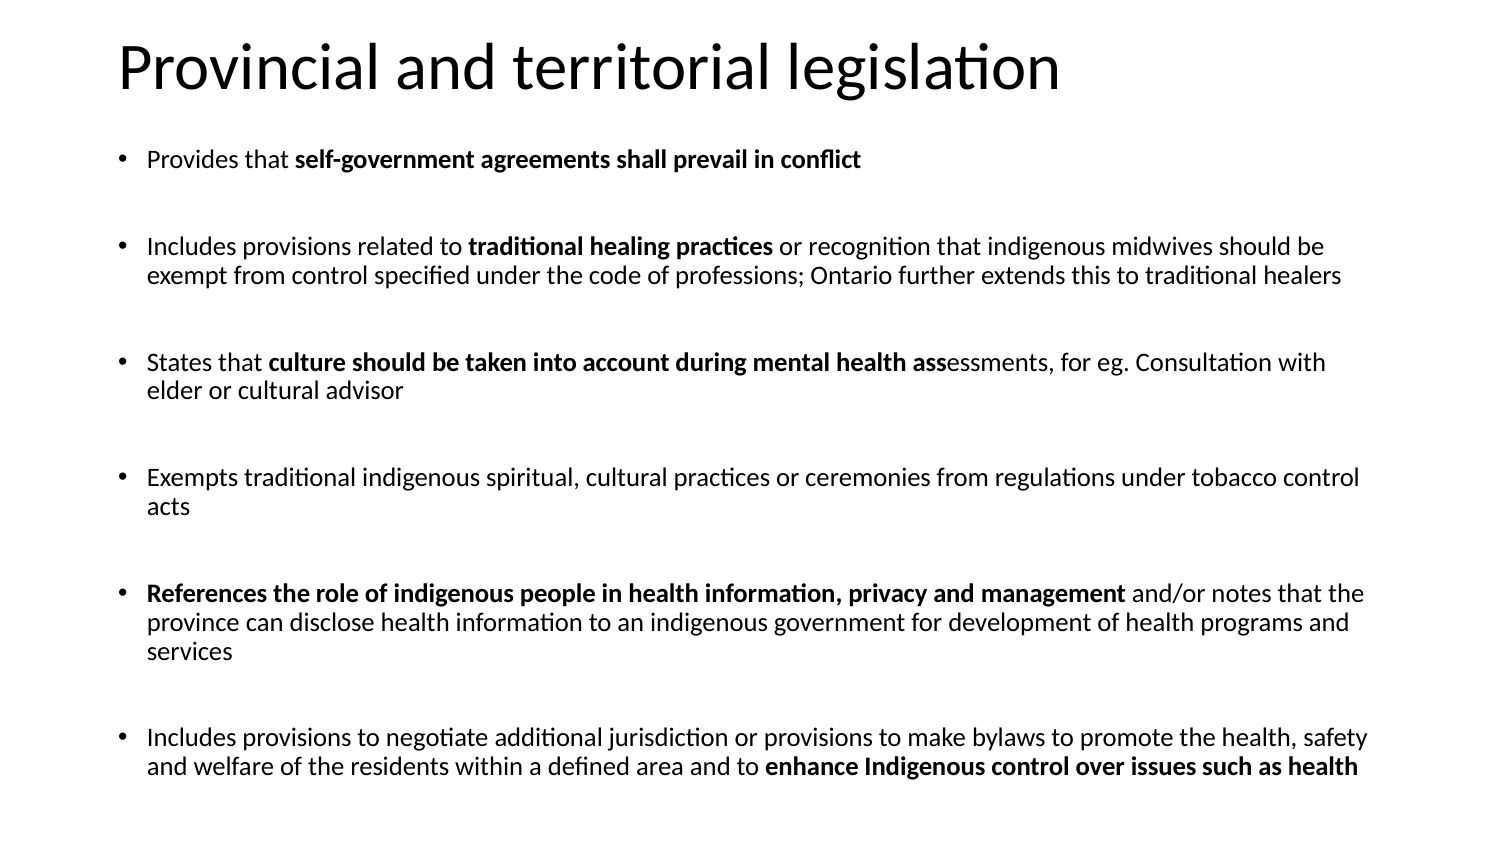

# Provincial and territorial legislation
Provides that self-government agreements shall prevail in conflict

Includes provisions related to traditional healing practices or recognition that indigenous midwives should be exempt from control specified under the code of professions; Ontario further extends this to traditional healers

States that culture should be taken into account during mental health assessments, for eg. Consultation with elder or cultural advisor

Exempts traditional indigenous spiritual, cultural practices or ceremonies from regulations under tobacco control acts

References the role of indigenous people in health information, privacy and management and/or notes that the province can disclose health information to an indigenous government for development of health programs and services

Includes provisions to negotiate additional jurisdiction or provisions to make bylaws to promote the health, safety and welfare of the residents within a defined area and to enhance Indigenous control over issues such as health